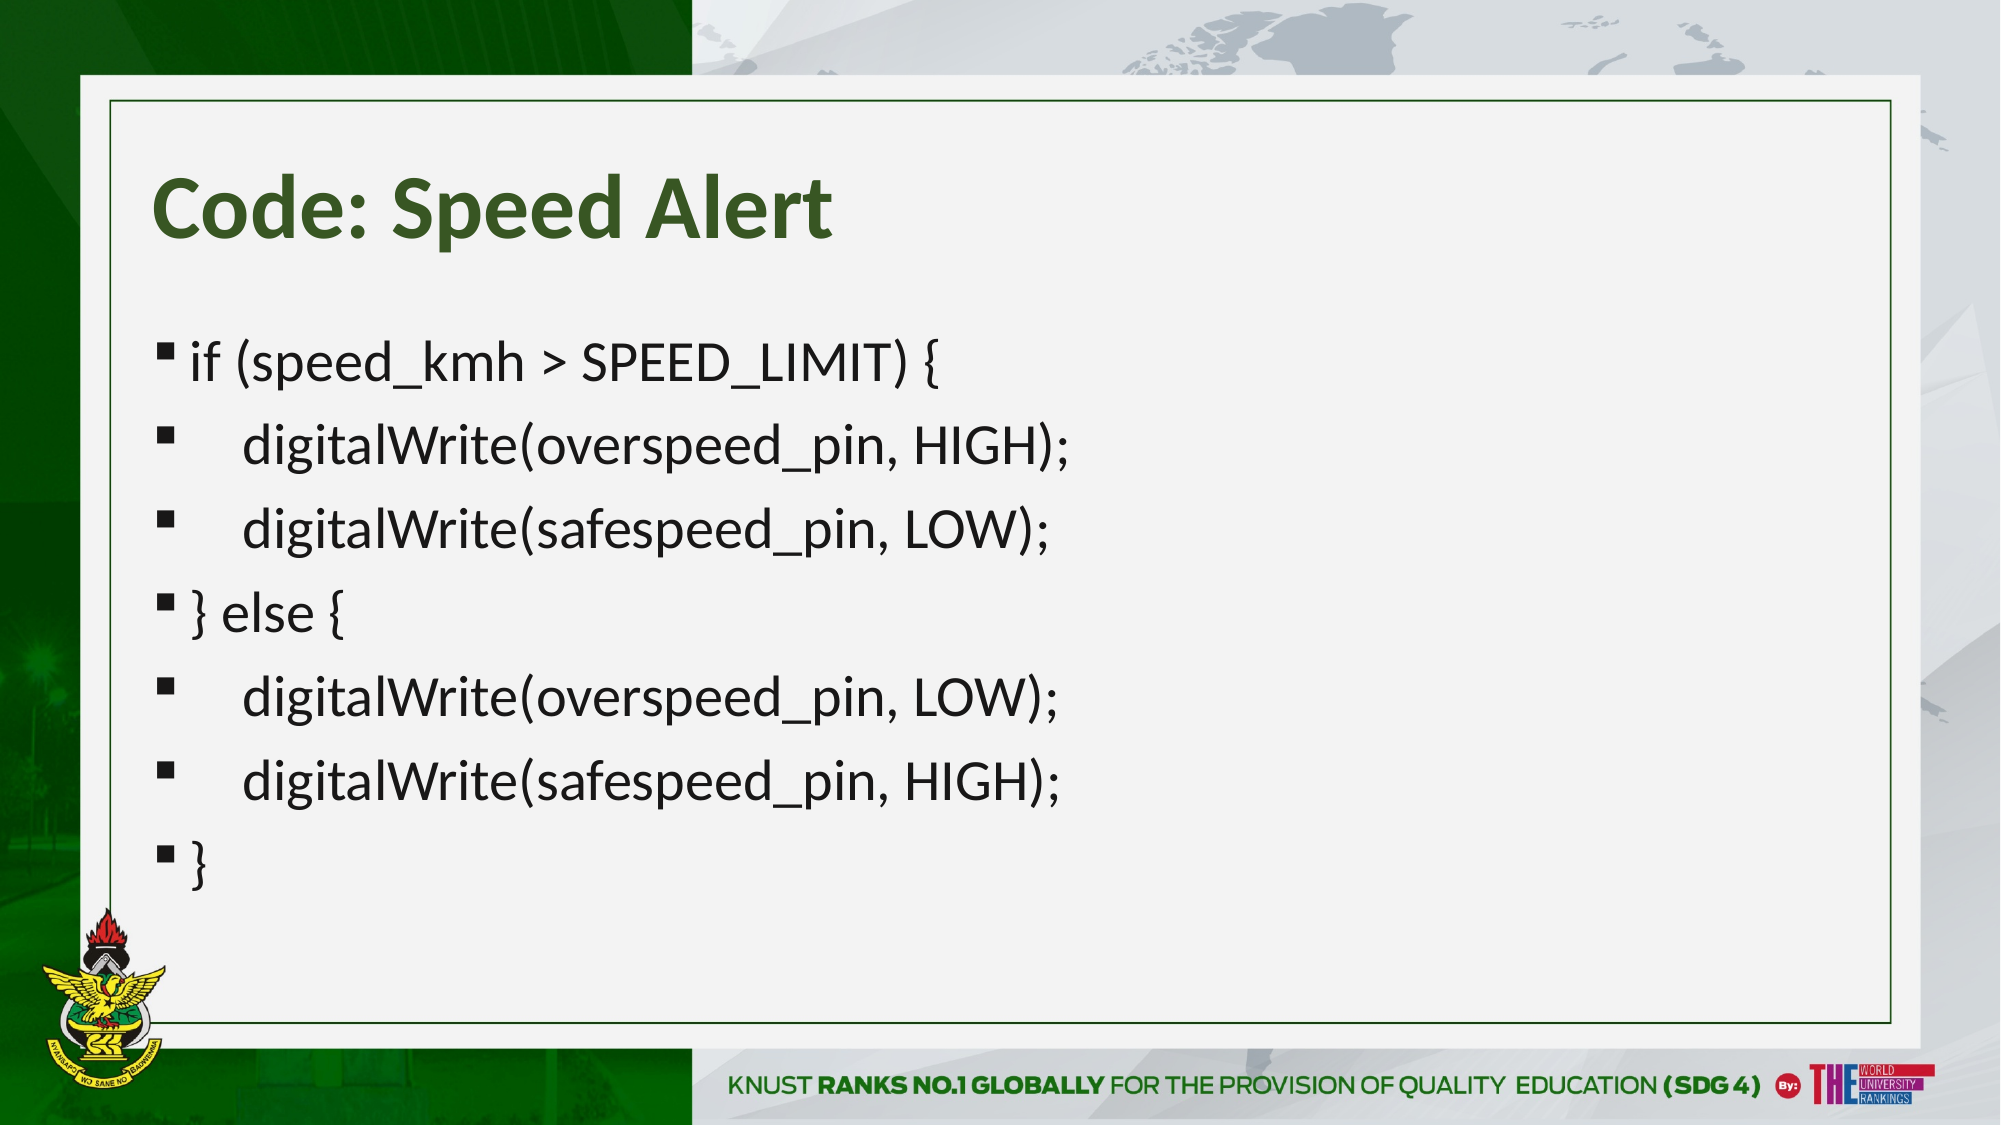

# Code: Speed Alert
if (speed_kmh > SPEED_LIMIT) {
    digitalWrite(overspeed_pin, HIGH);
    digitalWrite(safespeed_pin, LOW);
} else {
    digitalWrite(overspeed_pin, LOW);
    digitalWrite(safespeed_pin, HIGH);
}